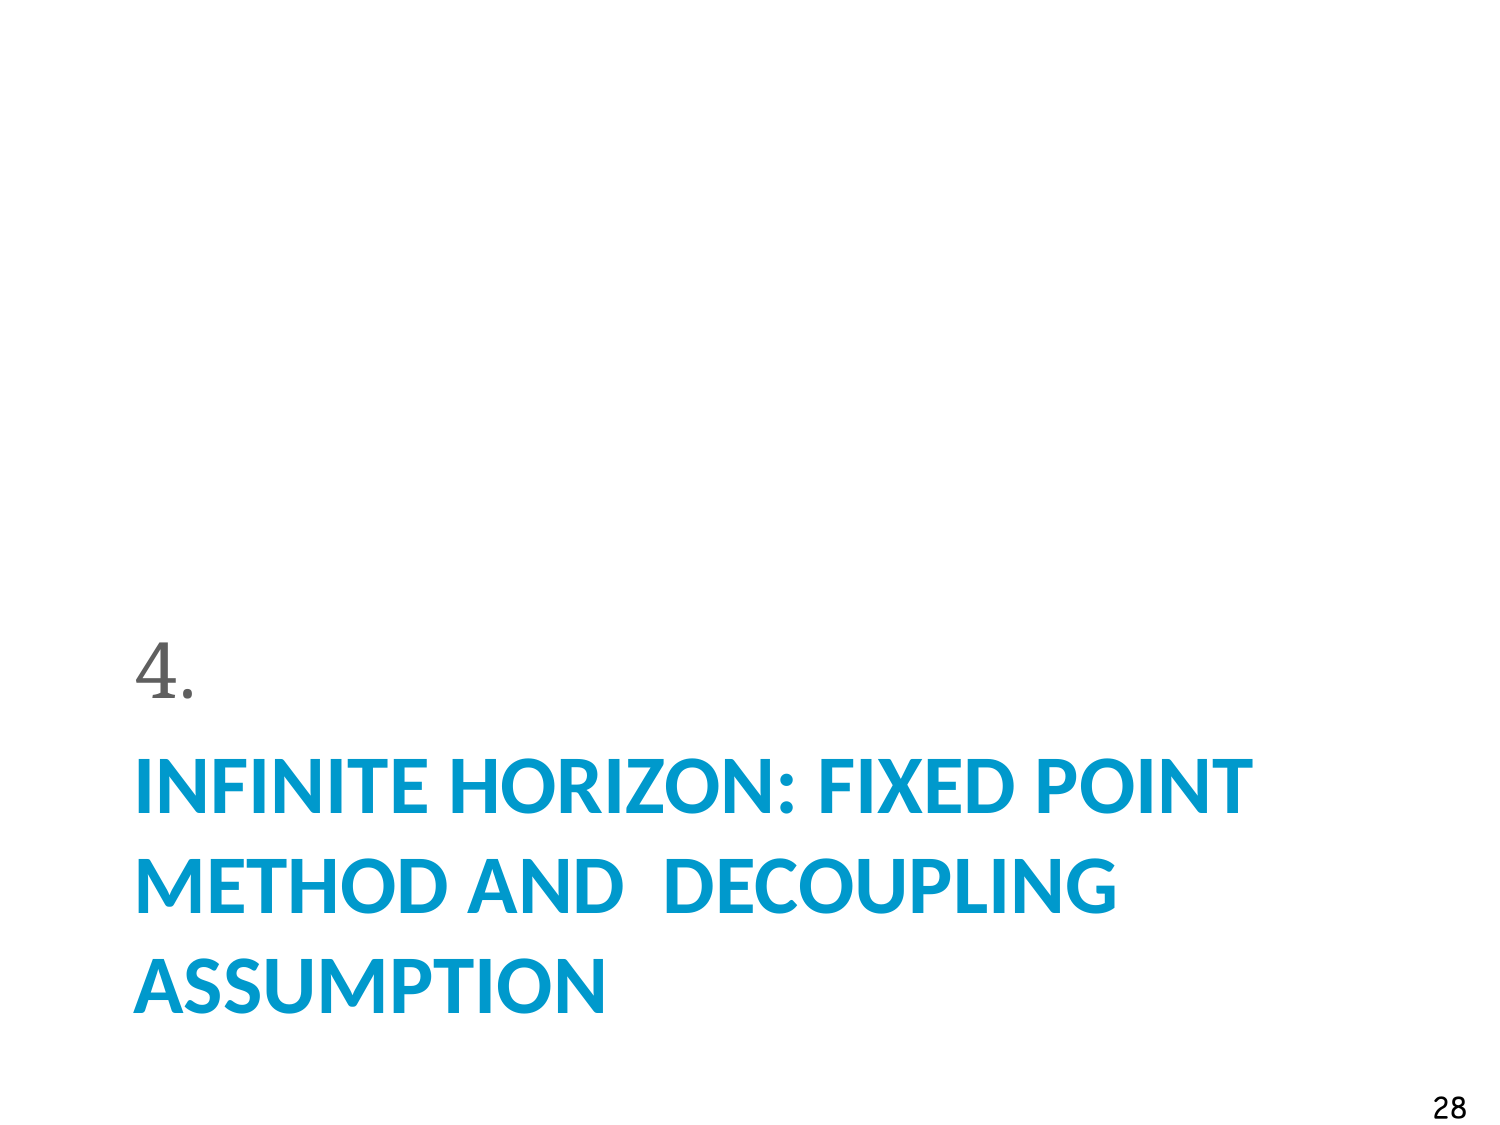

4.
# Infinite Horizon: Fixed Point Method and  Decoupling assumption
28